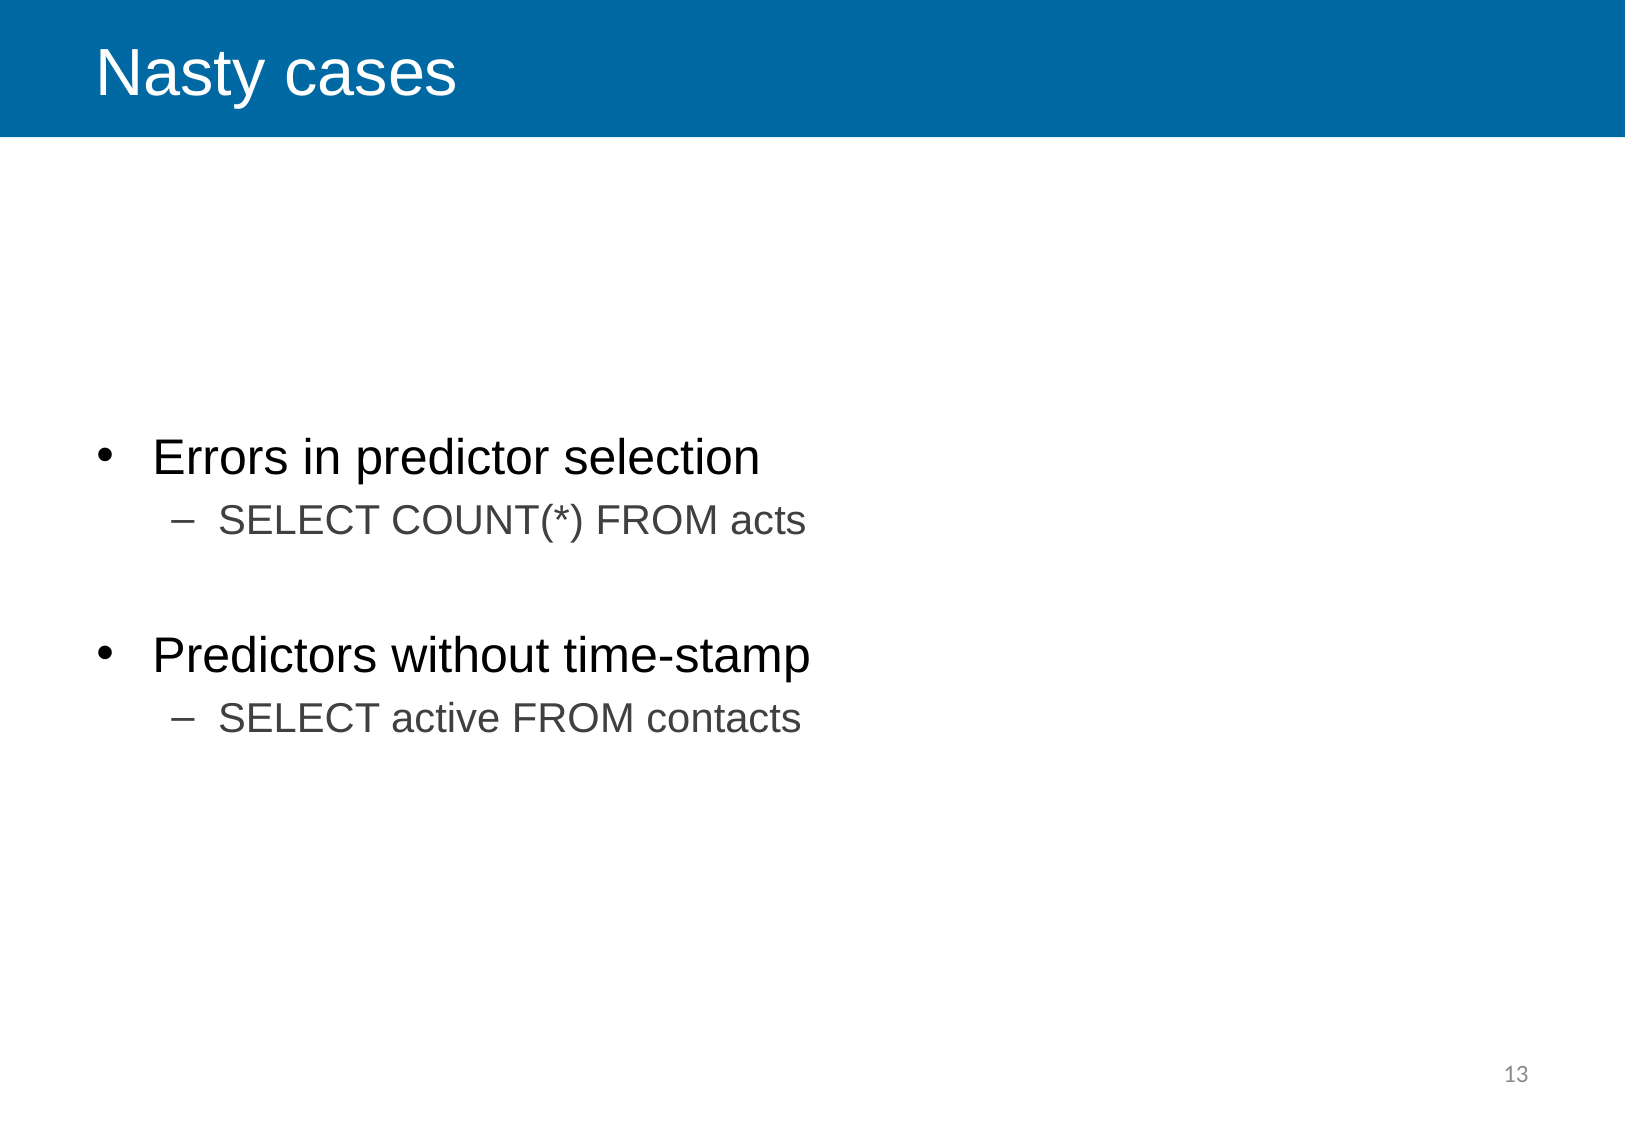

# Nasty cases
Errors in predictor selection
SELECT COUNT(*) FROM acts

Predictors without time-stamp
SELECT active FROM contacts
13